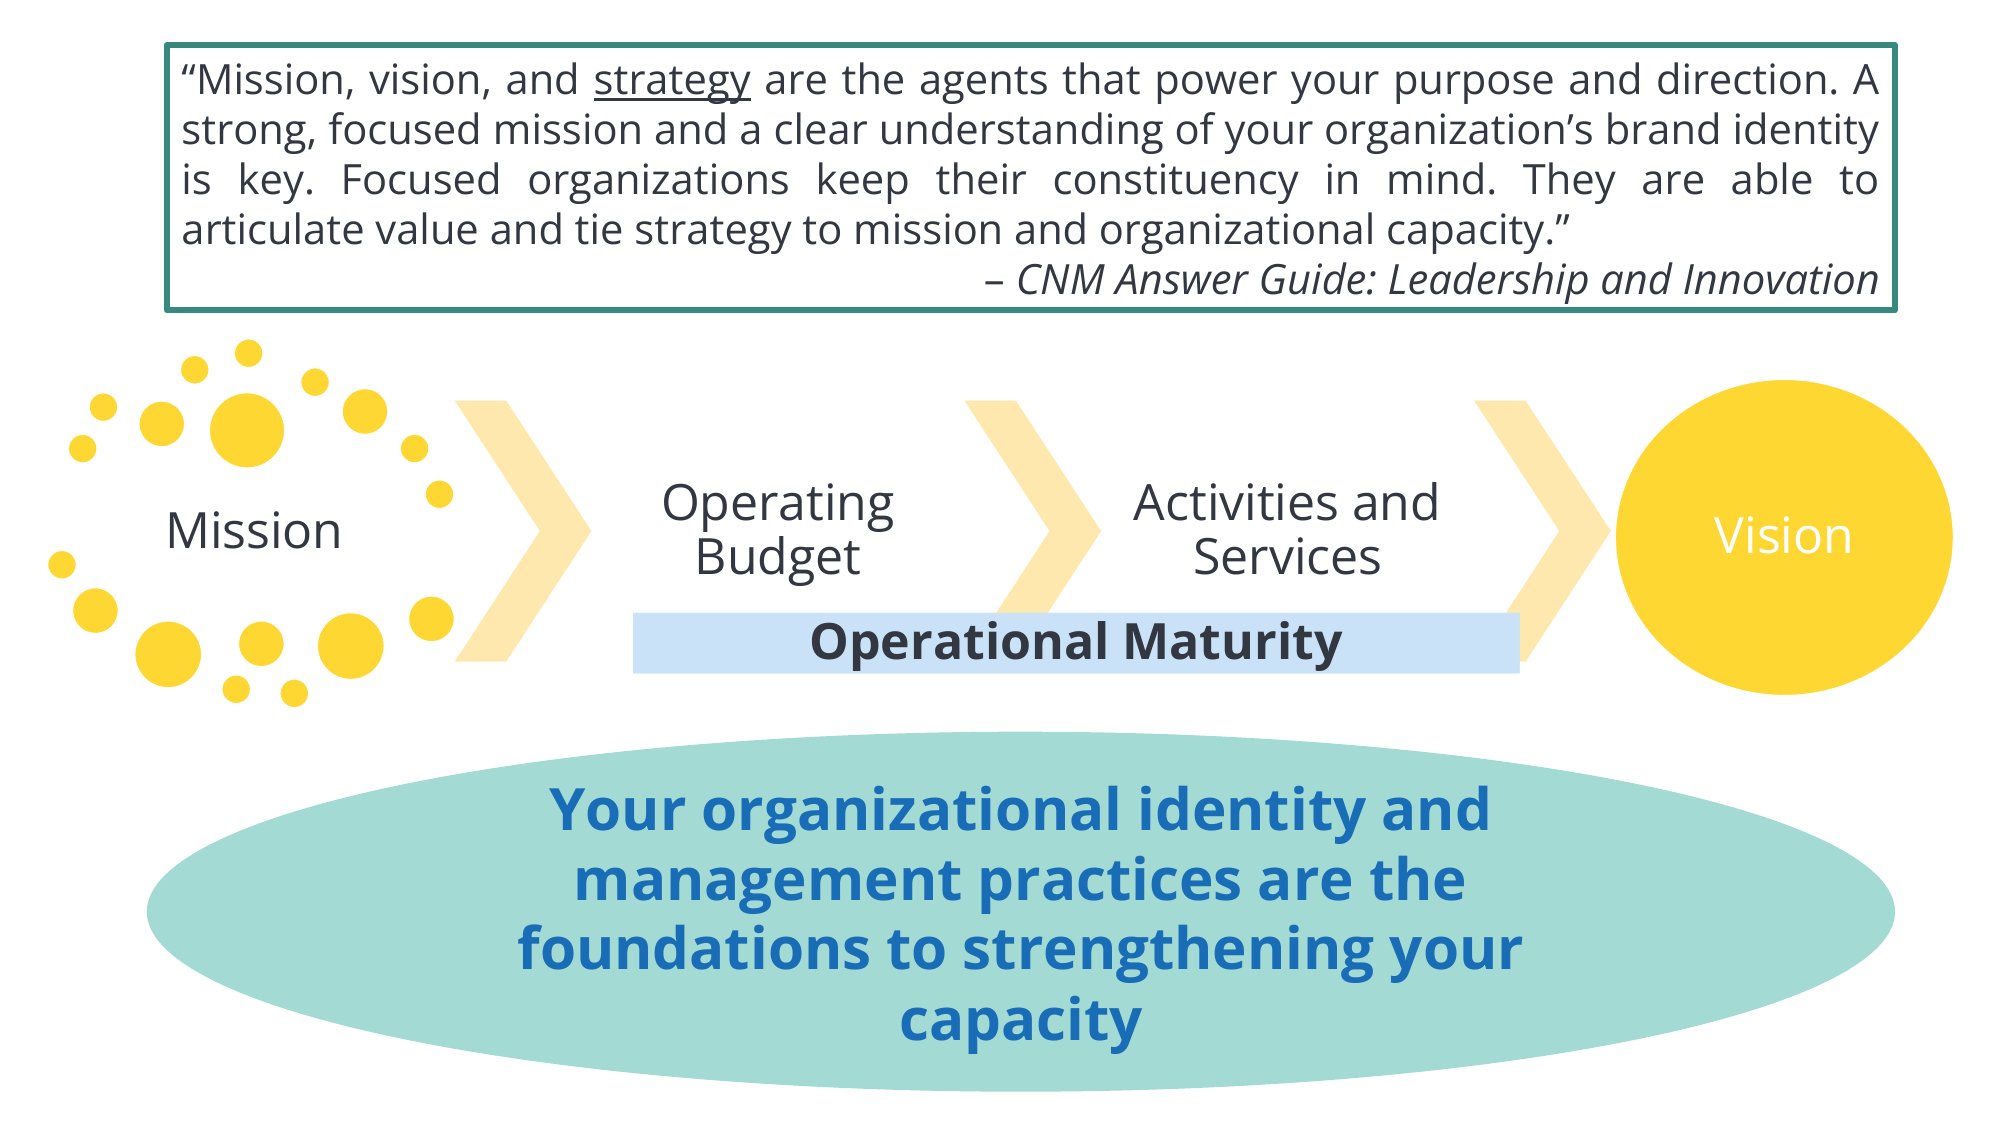

“Mission, vision, and strategy are the agents that power your purpose and direction. A strong, focused mission and a clear understanding of your organization’s brand identity is key. Focused organizations keep their constituency in mind. They are able to articulate value and tie strategy to mission and organizational capacity.”
 – CNM Answer Guide: Leadership and Innovation
Mission
Operating Budget
Activities and Services
Vision

Operational Maturity
Your organizational identity and management practices are the foundations to strengthening your capacity